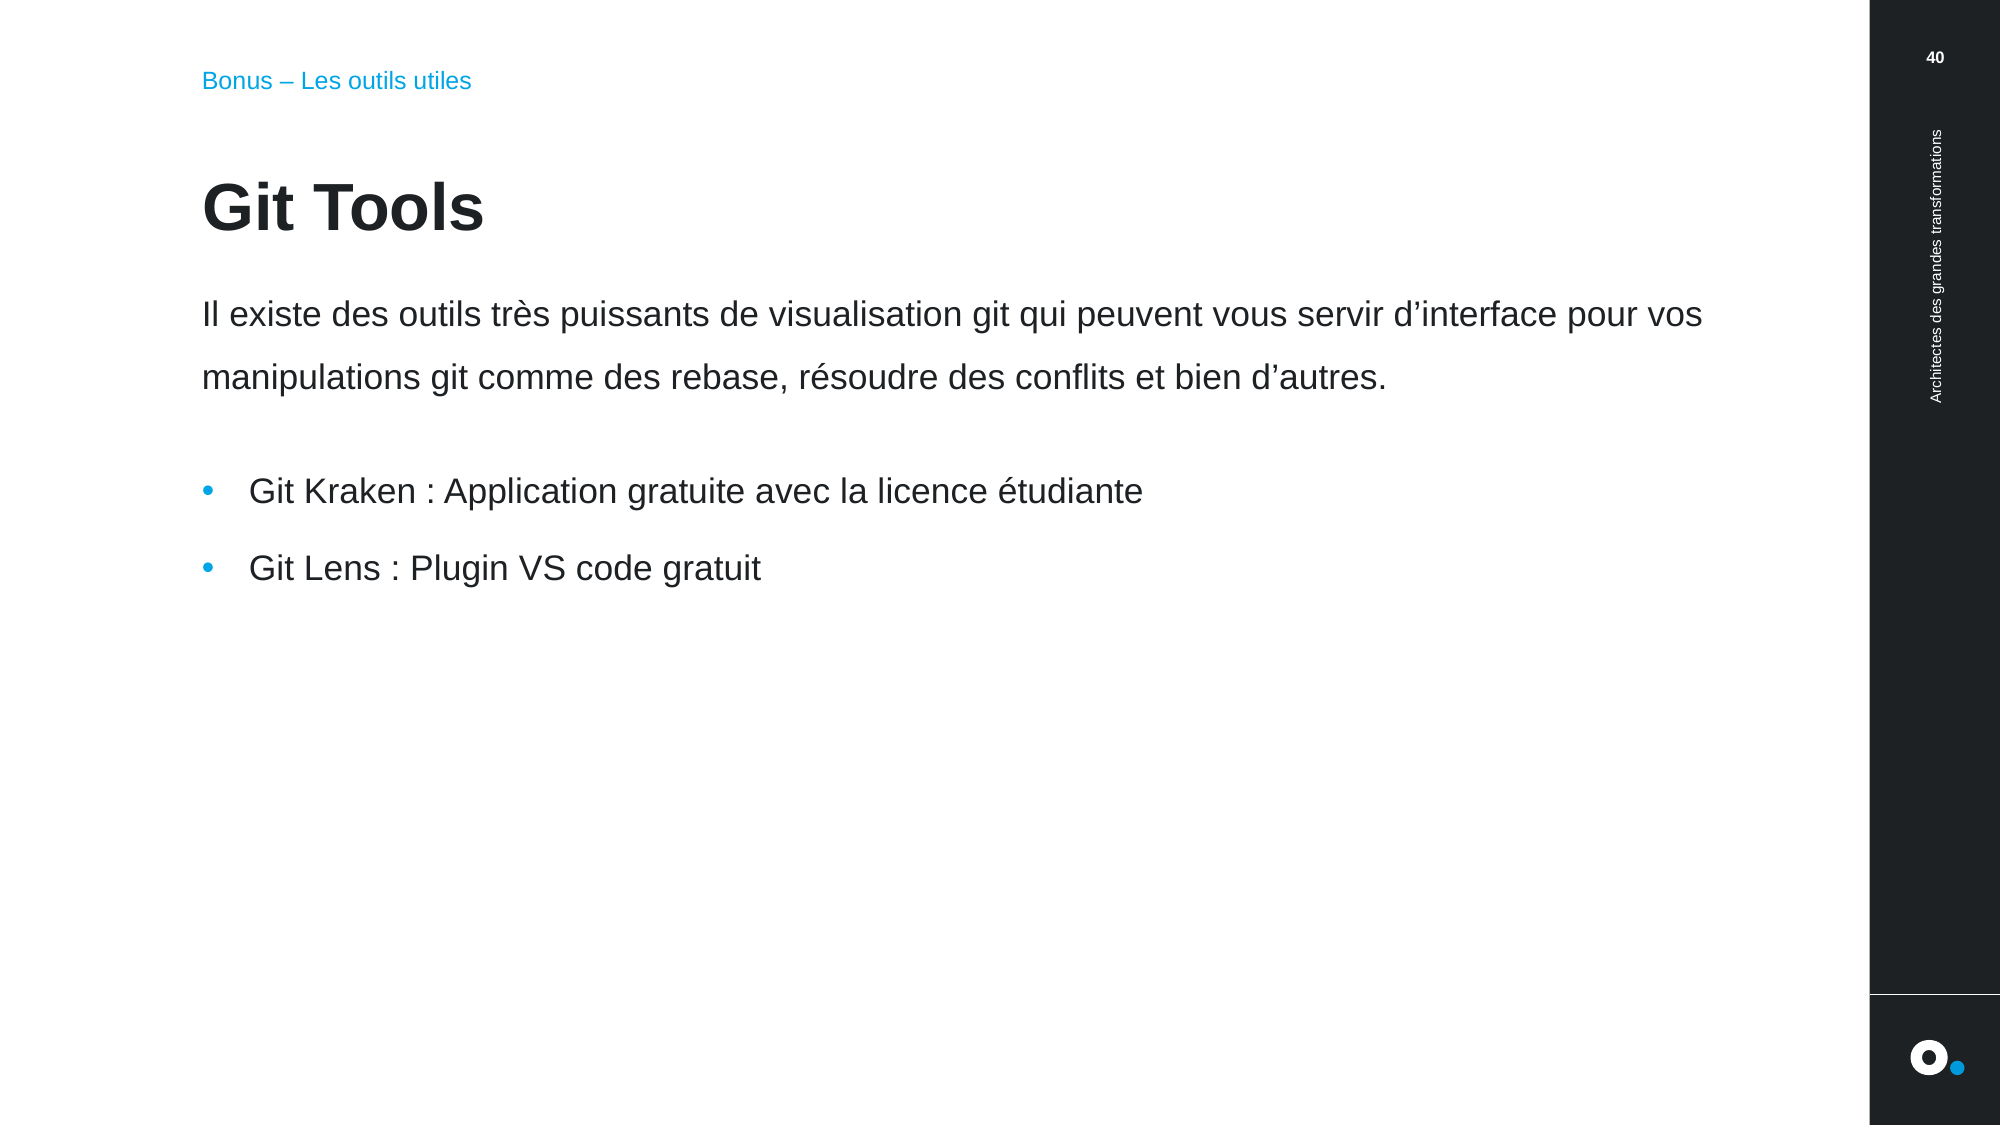

40
Bonus – Les outils utiles
# Git Tools
Il existe des outils très puissants de visualisation git qui peuvent vous servir d’interface pour vos manipulations git comme des rebase, résoudre des conflits et bien d’autres.

Git Kraken : Application gratuite avec la licence étudiante

Git Lens : Plugin VS code gratuit

Architectes des grandes transformations